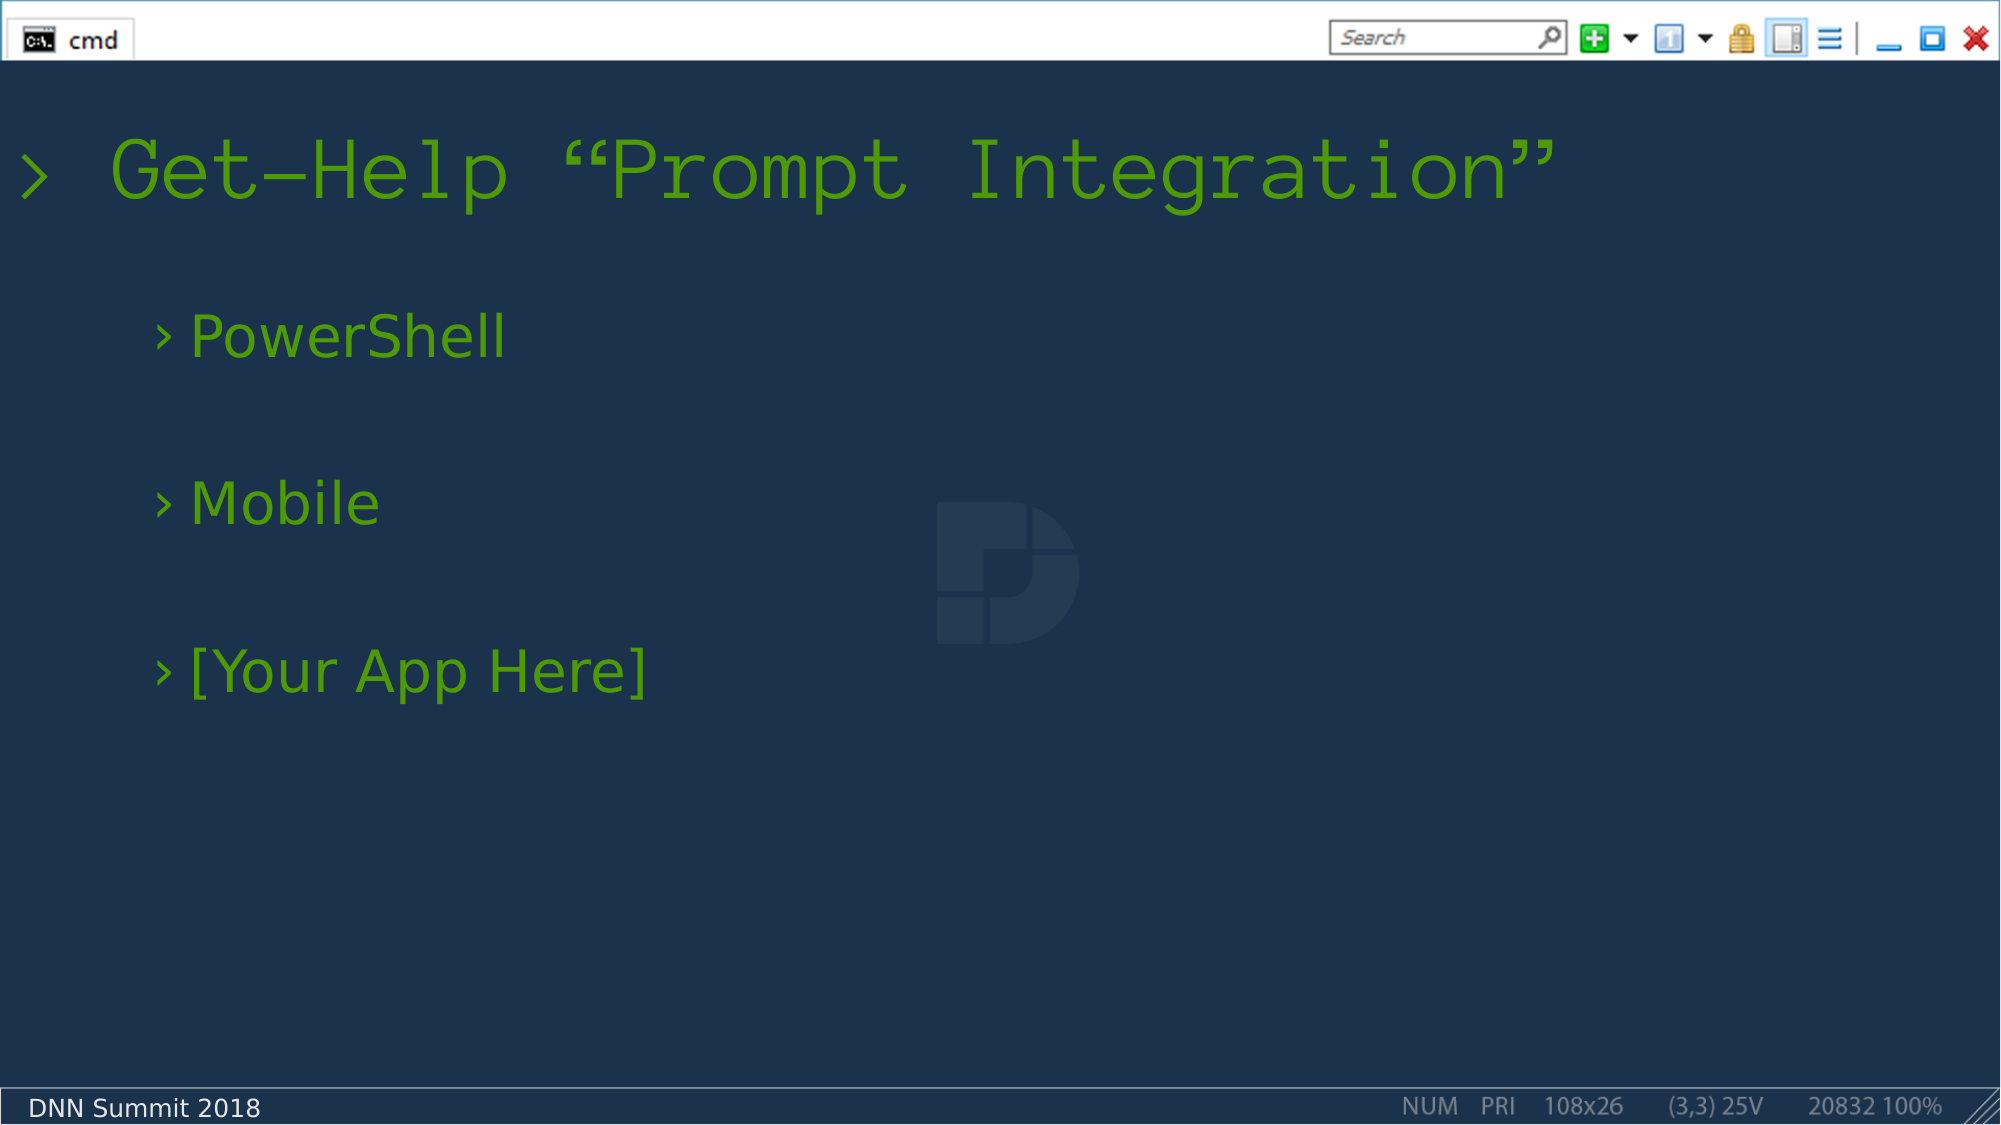

# > Get-Help “Prompt Integration”
PowerShell

Mobile

[Your App Here]